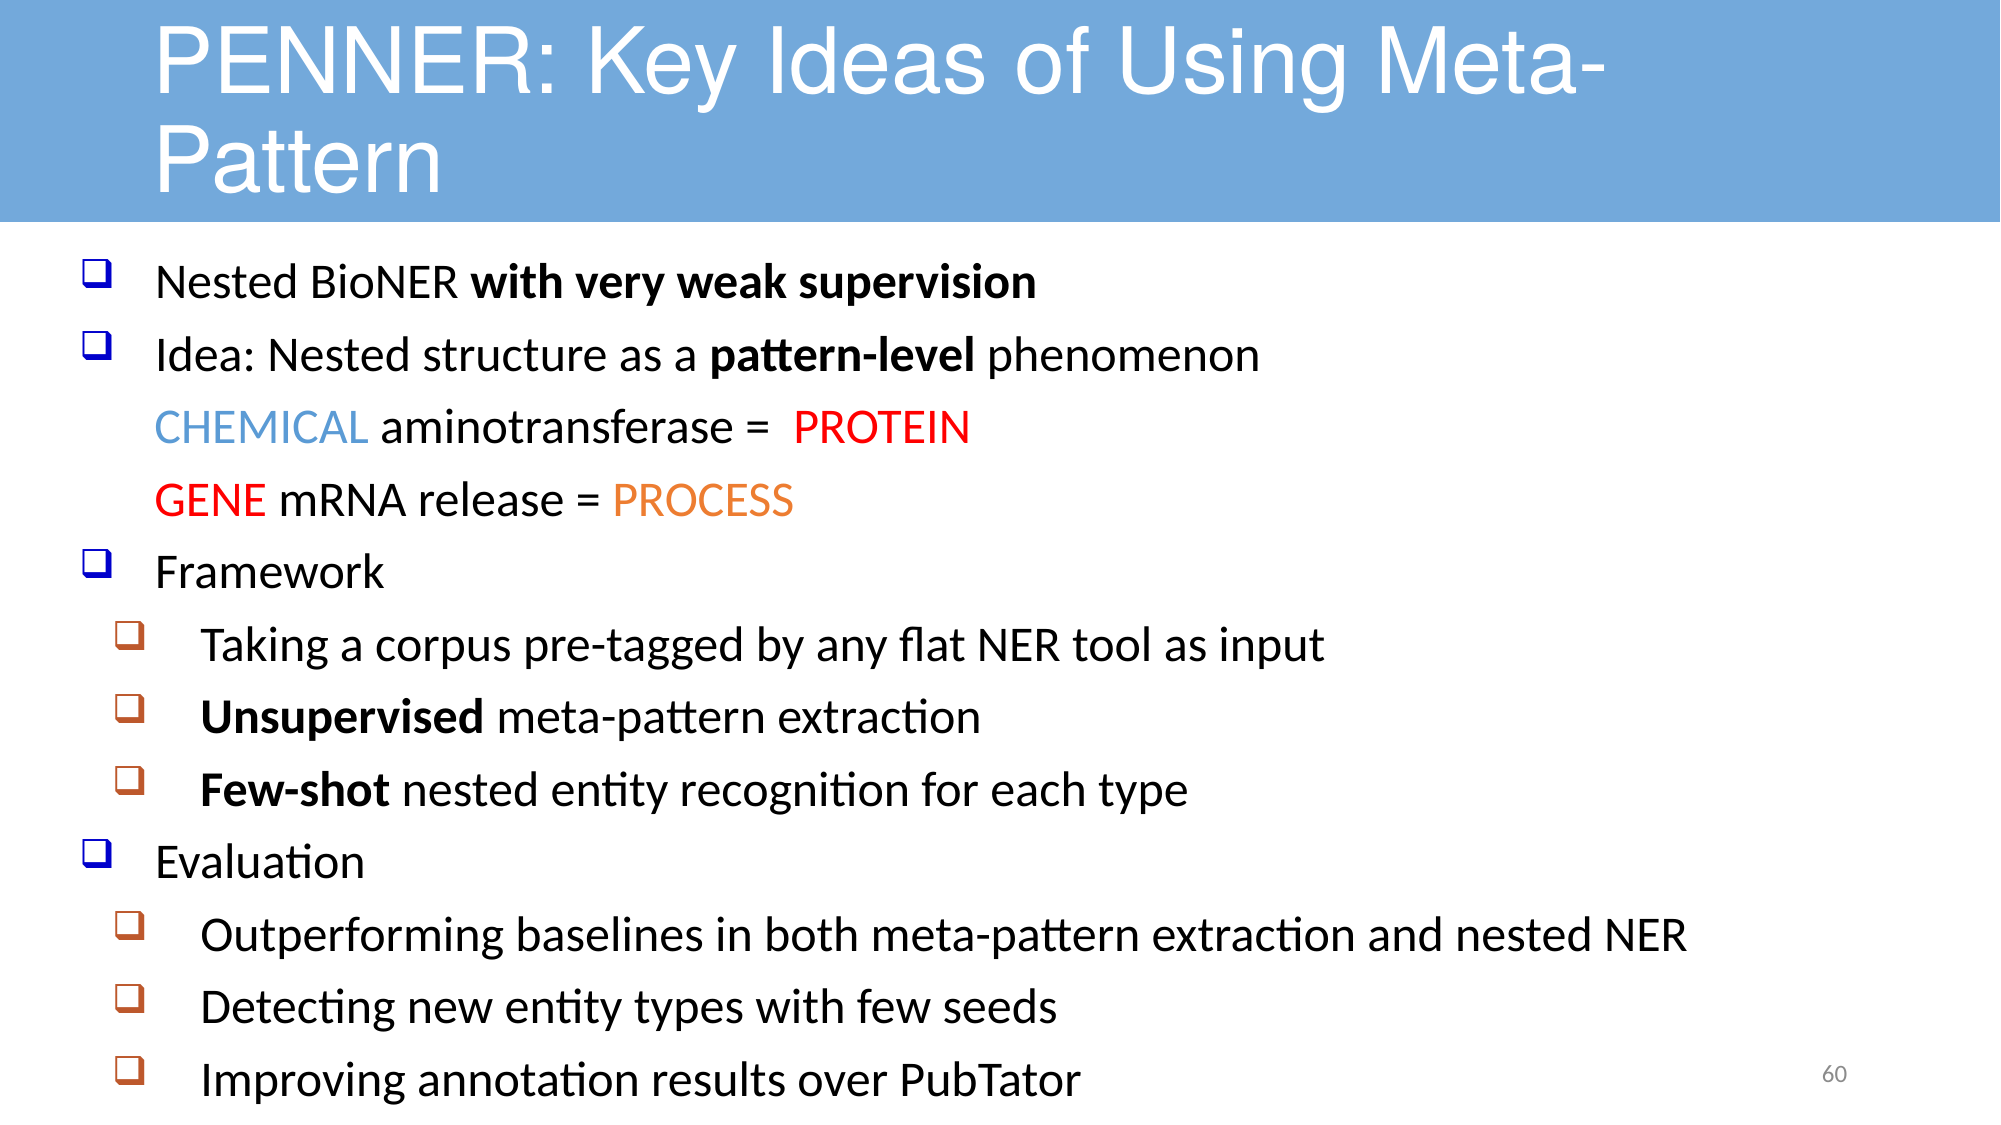

# PENNER: Key Ideas of Using Meta-Pattern
Nested BioNER with very weak supervision
Idea: Nested structure as a pattern-level phenomenon
CHEMICAL aminotransferase =  PROTEIN
GENE mRNA release = PROCESS
Framework
Taking a corpus pre-tagged by any flat NER tool as input
Unsupervised meta-pattern extraction
Few-shot nested entity recognition for each type
Evaluation
Outperforming baselines in both meta-pattern extraction and nested NER
Detecting new entity types with few seeds
Improving annotation results over PubTator

60